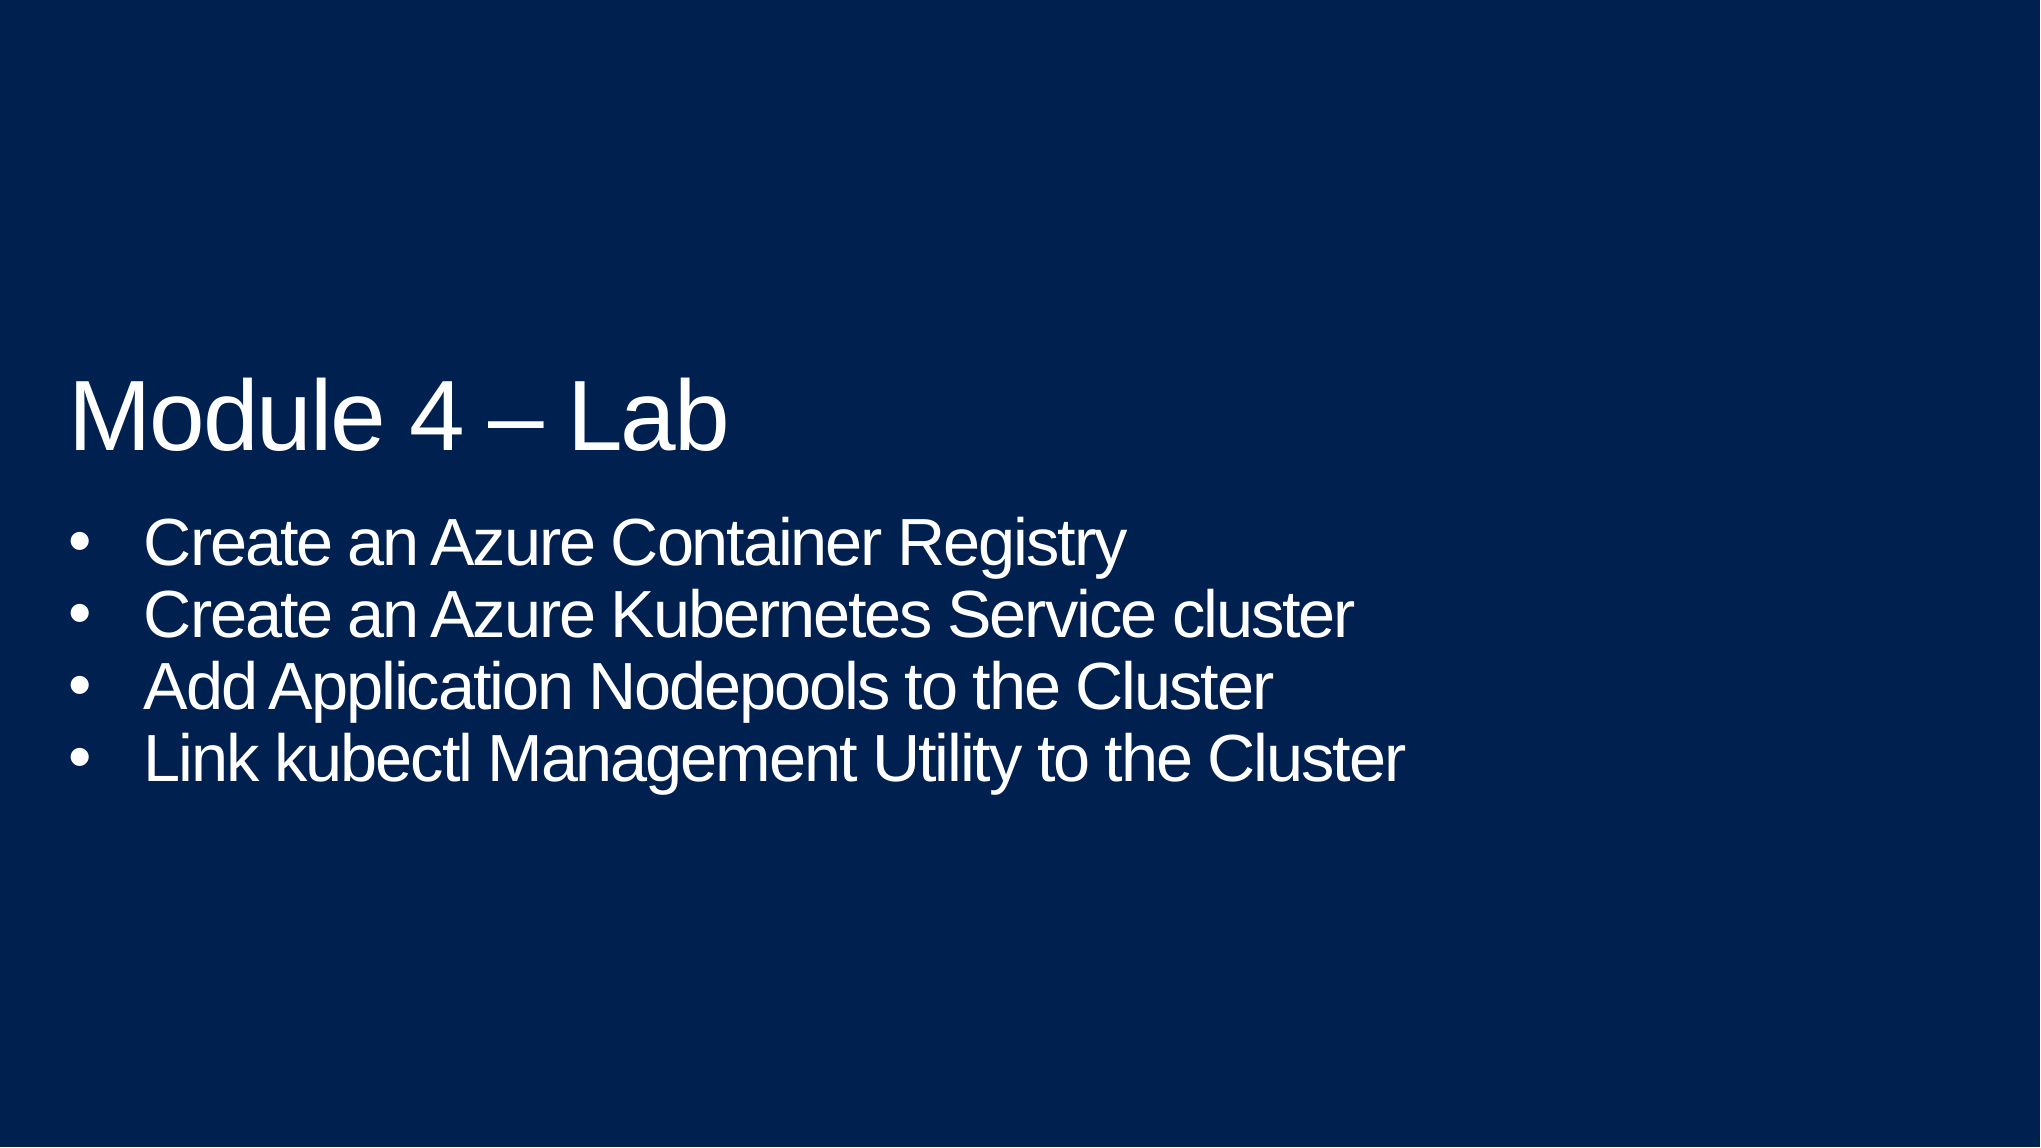

# Module 4 – Lab
Create an Azure Container Registry
Create an Azure Kubernetes Service cluster
Add Application Nodepools to the Cluster
Link kubectl Management Utility to the Cluster